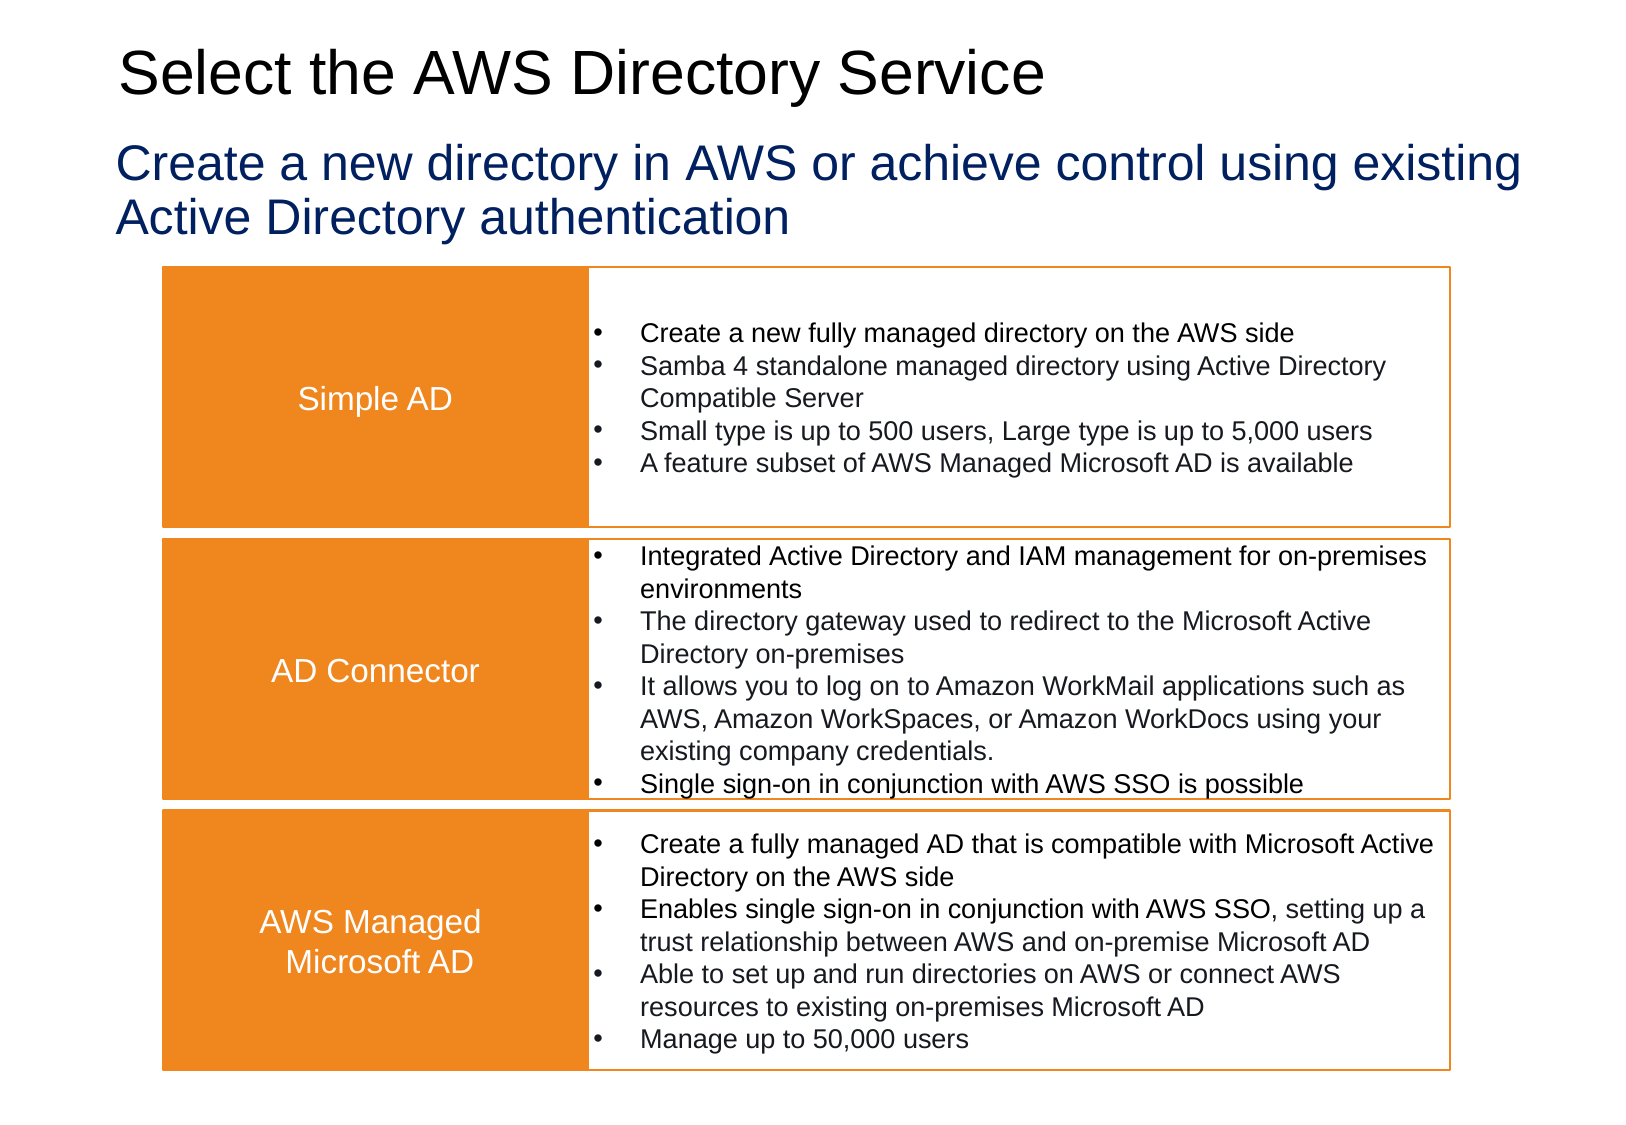

Select the AWS Directory Service
Create a new directory in AWS or achieve control using existing Active Directory authentication
Simple AD
Create a new fully managed directory on the AWS side
Samba 4 standalone managed directory using Active Directory Compatible Server
Small type is up to 500 users, Large type is up to 5,000 users
A feature subset of AWS Managed Microsoft AD is available
AD Connector
Integrated Active Directory and IAM management for on-premises environments
The directory gateway used to redirect to the Microsoft Active Directory on-premises
It allows you to log on to Amazon WorkMail applications such as AWS, Amazon WorkSpaces, or Amazon WorkDocs using your existing company credentials.
Single sign-on in conjunction with AWS SSO is possible
AWS Managed
 Microsoft AD
Create a fully managed AD that is compatible with Microsoft Active Directory on the AWS side
Enables single sign-on in conjunction with AWS SSO, setting up a trust relationship between AWS and on-premise Microsoft AD
Able to set up and run directories on AWS or connect AWS resources to existing on-premises Microsoft AD
Manage up to 50,000 users